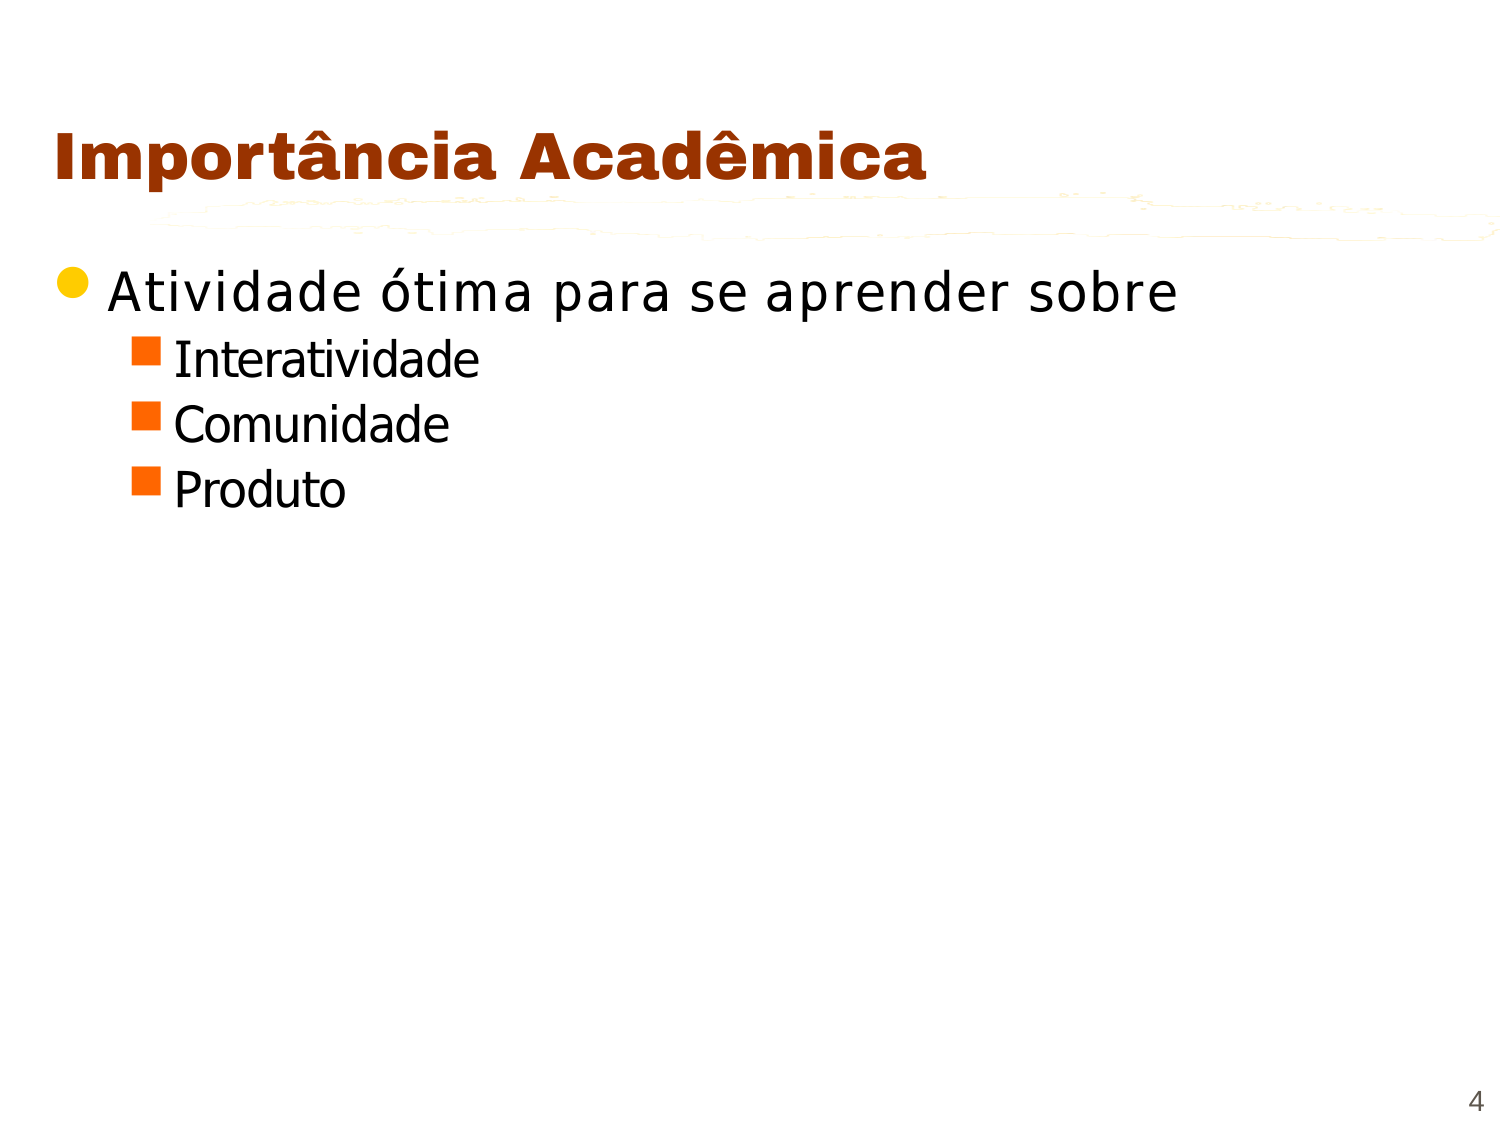

# Importância Acadêmica
Atividade ótima para se aprender sobre
Interatividade
Comunidade
Produto
4